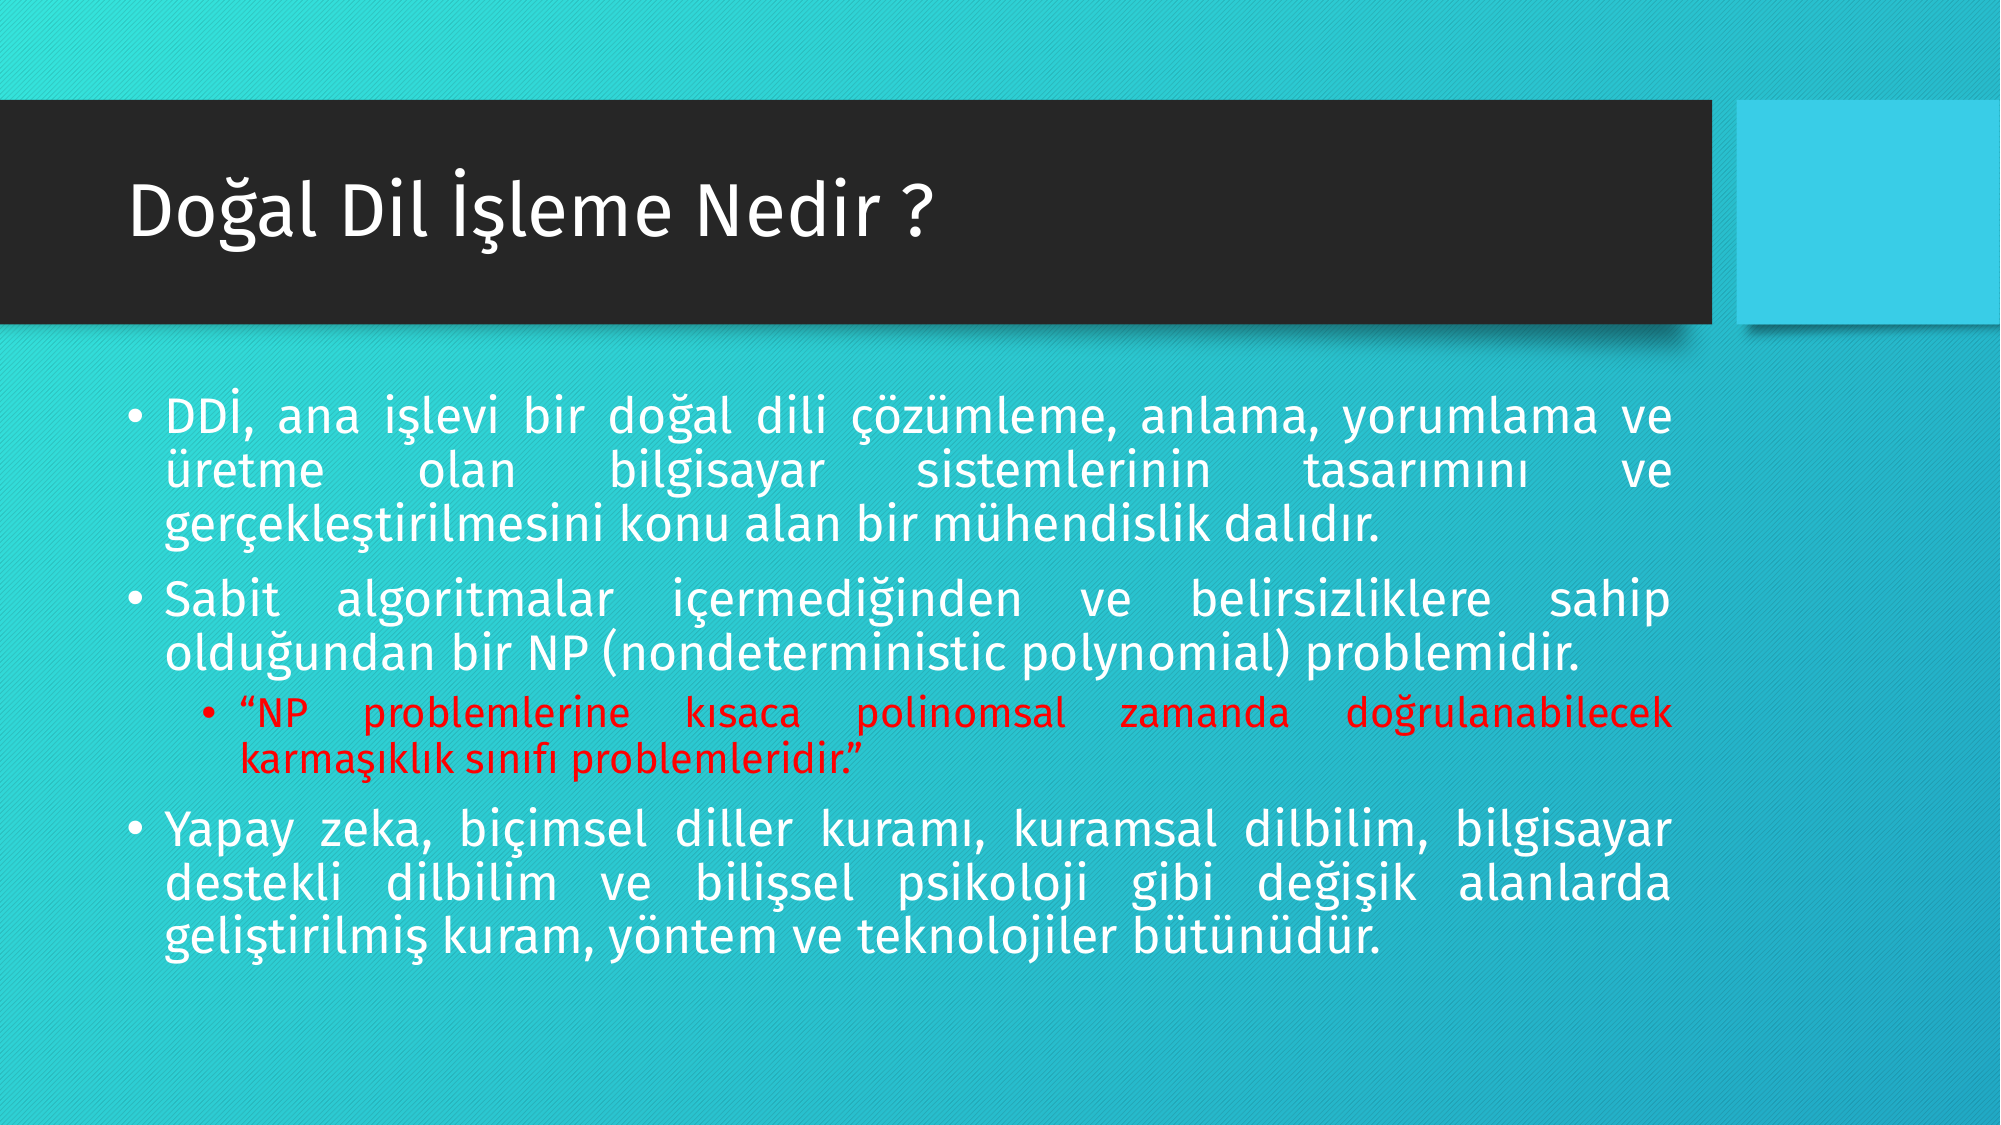

# Doğal Dil İşleme Nedir ?
DDİ, ana işlevi bir doğal dili çözümleme, anlama, yorumlama ve üretme olan bilgisayar sistemlerinin tasarımını ve gerçekleştirilmesini konu alan bir mühendislik dalıdır.
Sabit algoritmalar içermediğinden ve belirsizliklere sahip olduğundan bir NP (nondeterministic polynomial) problemidir.
“NP problemlerine kısaca polinomsal zamanda doğrulanabilecek karmaşıklık sınıfı problemleridir.”
Yapay zeka, biçimsel diller kuramı, kuramsal dilbilim, bilgisayar destekli dilbilim ve bilişsel psikoloji gibi değişik alanlarda geliştirilmiş kuram, yöntem ve teknolojiler bütünüdür.